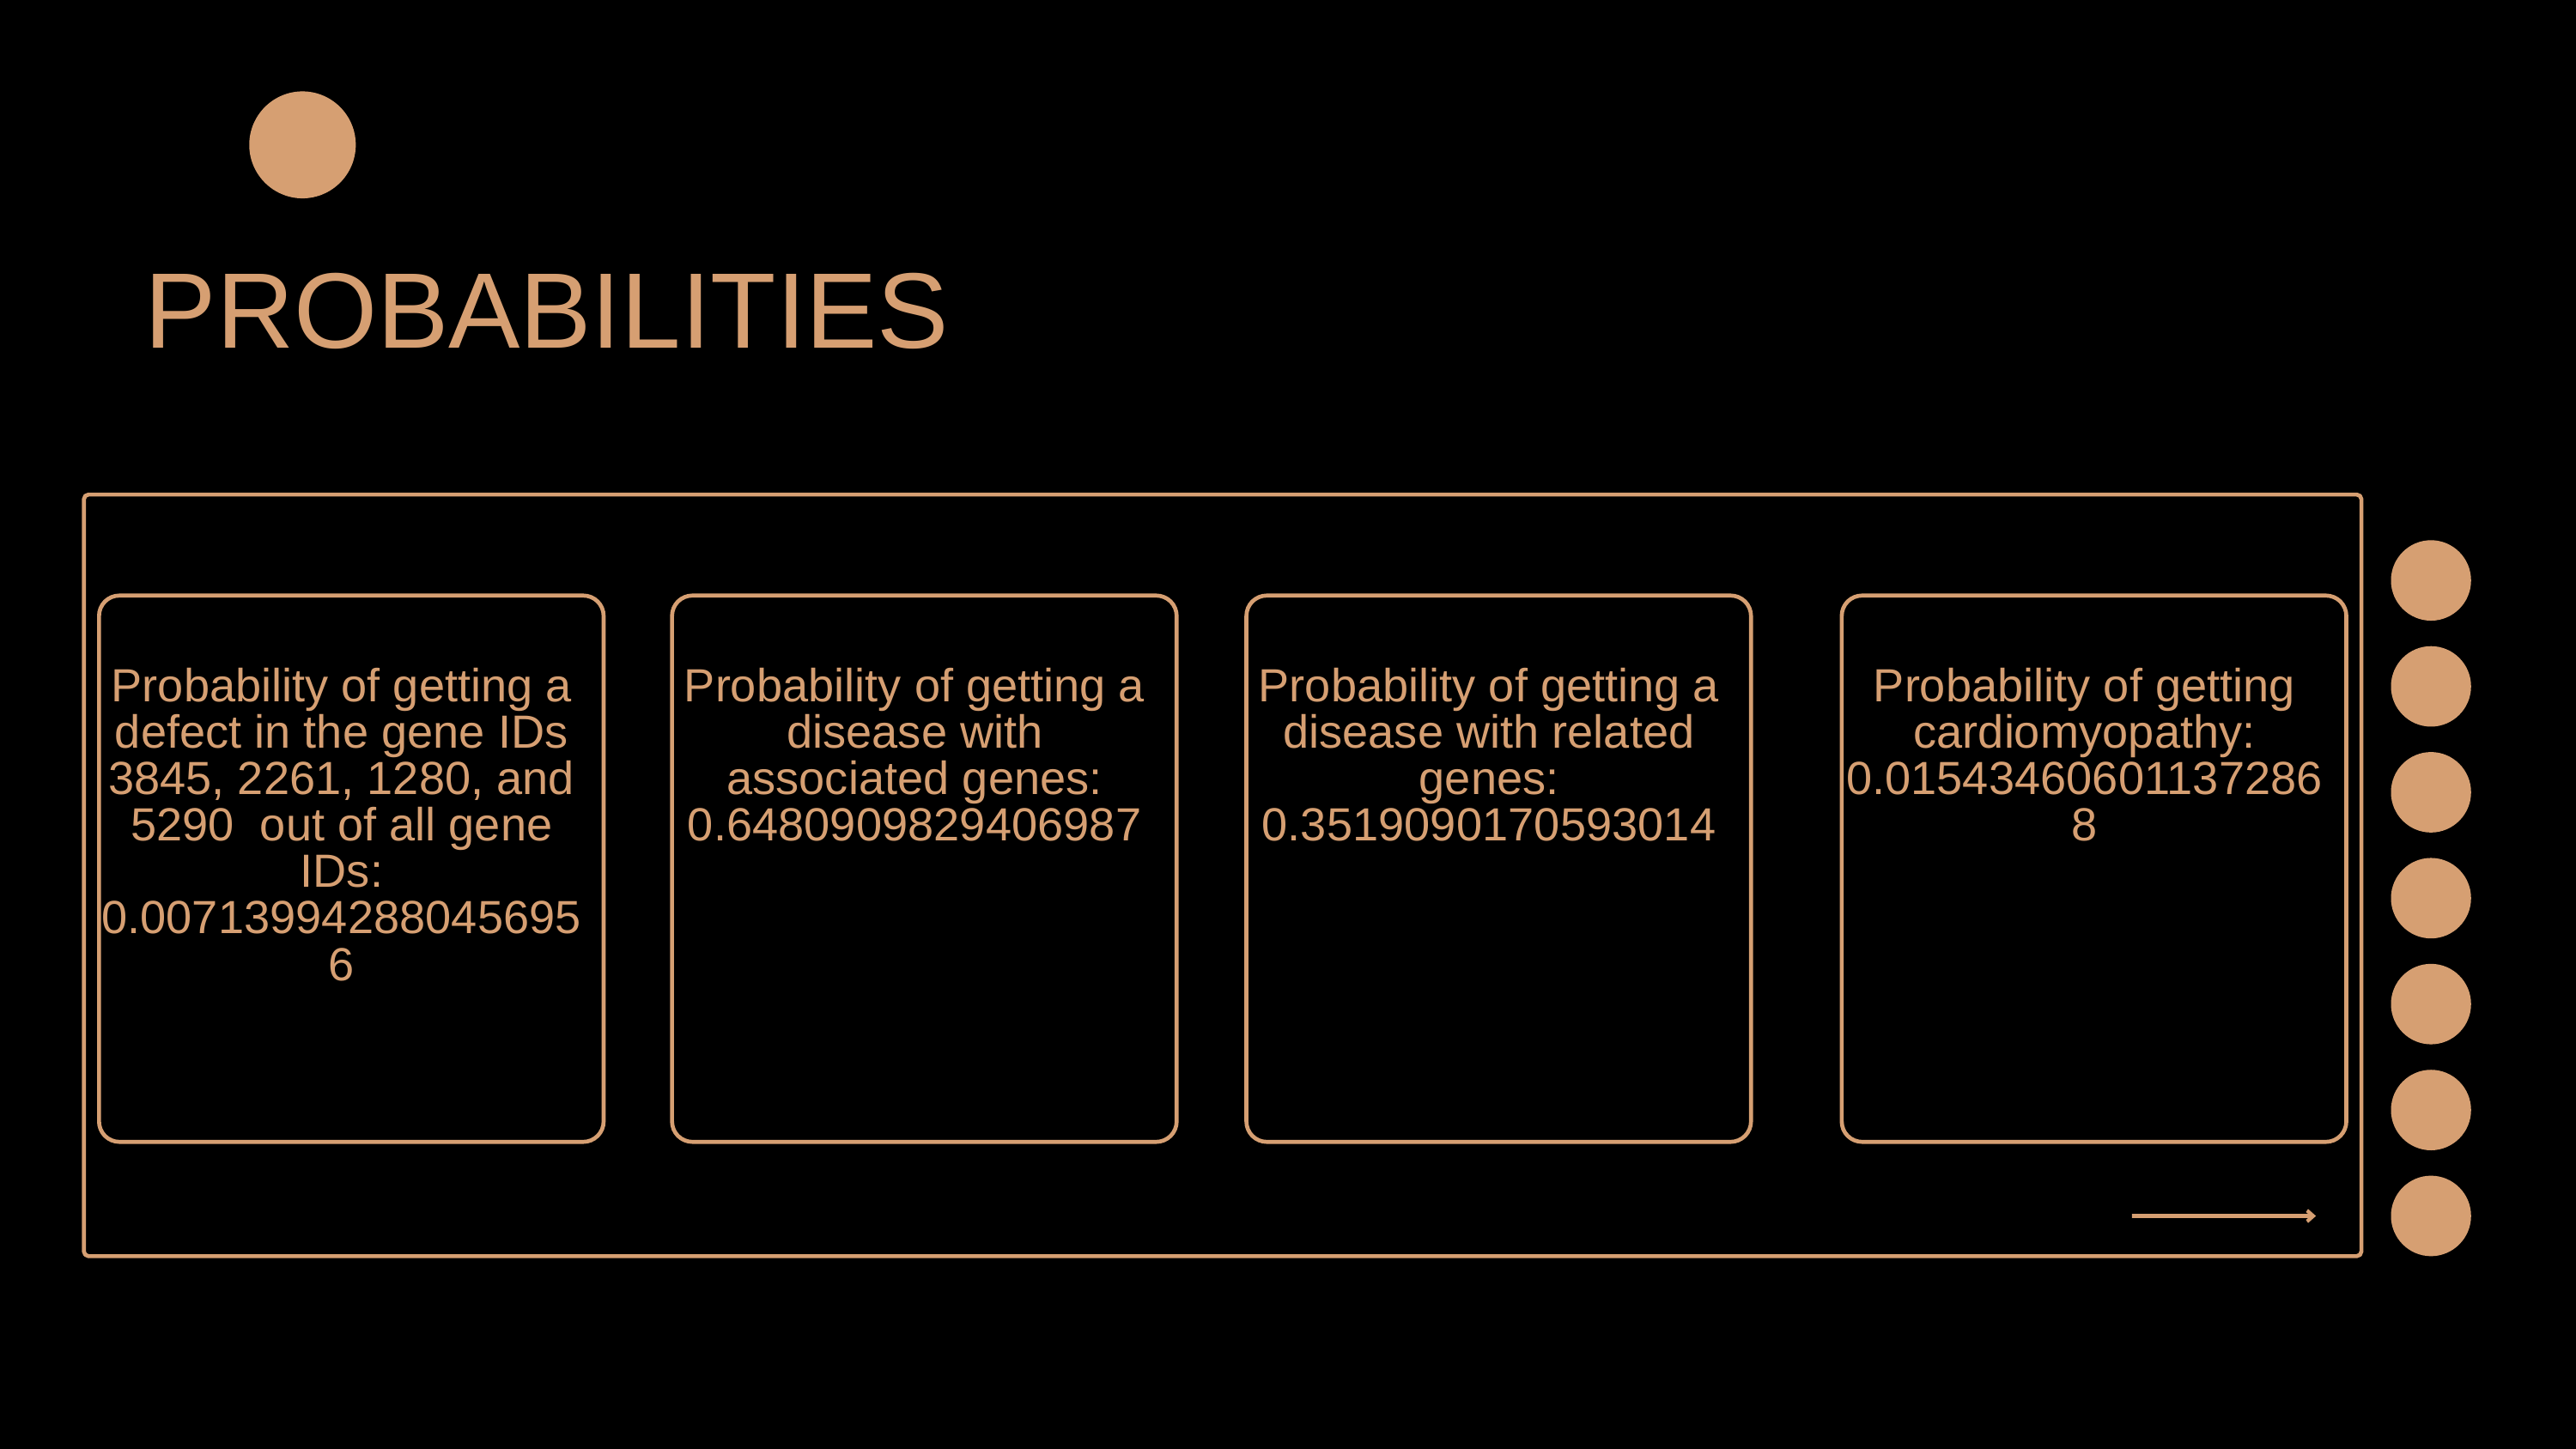

PROBABILITIES

Probability of getting a defect in the gene IDs 3845, 2261, 1280, and 5290  out of all gene IDs: 0.007139942880456956
Probability of getting a disease with associated genes: 0.6480909829406987
Probability of getting a disease with related genes: 0.3519090170593014
Probability of getting cardiomyopathy: 0.015434606011372868